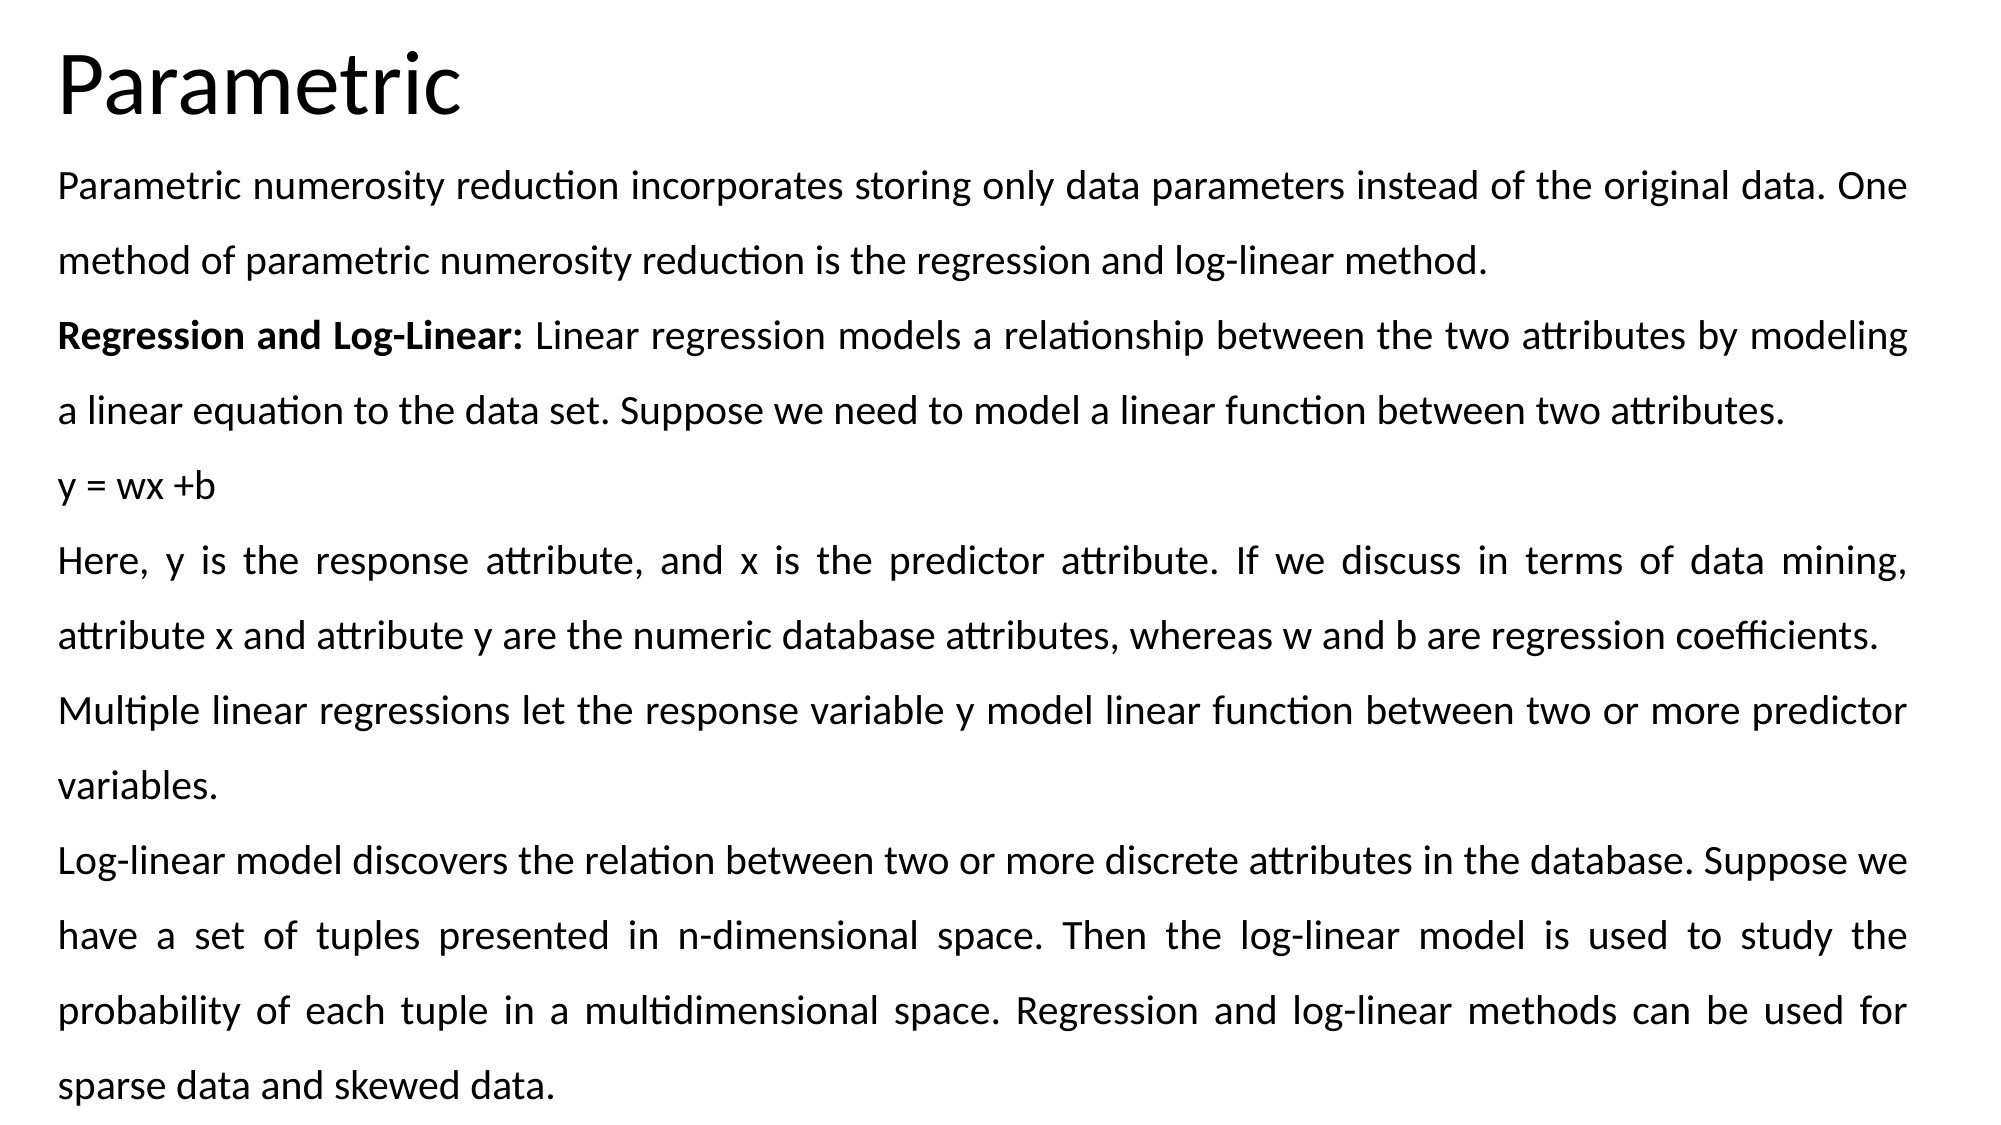

# Parametric
Parametric numerosity reduction incorporates storing only data parameters instead of the original data. One method of parametric numerosity reduction is the regression and log-linear method.
Regression and Log-Linear: Linear regression models a relationship between the two attributes by modeling a linear equation to the data set. Suppose we need to model a linear function between two attributes.
y = wx +b
Here, y is the response attribute, and x is the predictor attribute. If we discuss in terms of data mining, attribute x and attribute y are the numeric database attributes, whereas w and b are regression coefficients.
Multiple linear regressions let the response variable y model linear function between two or more predictor variables.
Log-linear model discovers the relation between two or more discrete attributes in the database. Suppose we have a set of tuples presented in n-dimensional space. Then the log-linear model is used to study the probability of each tuple in a multidimensional space. Regression and log-linear methods can be used for sparse data and skewed data.